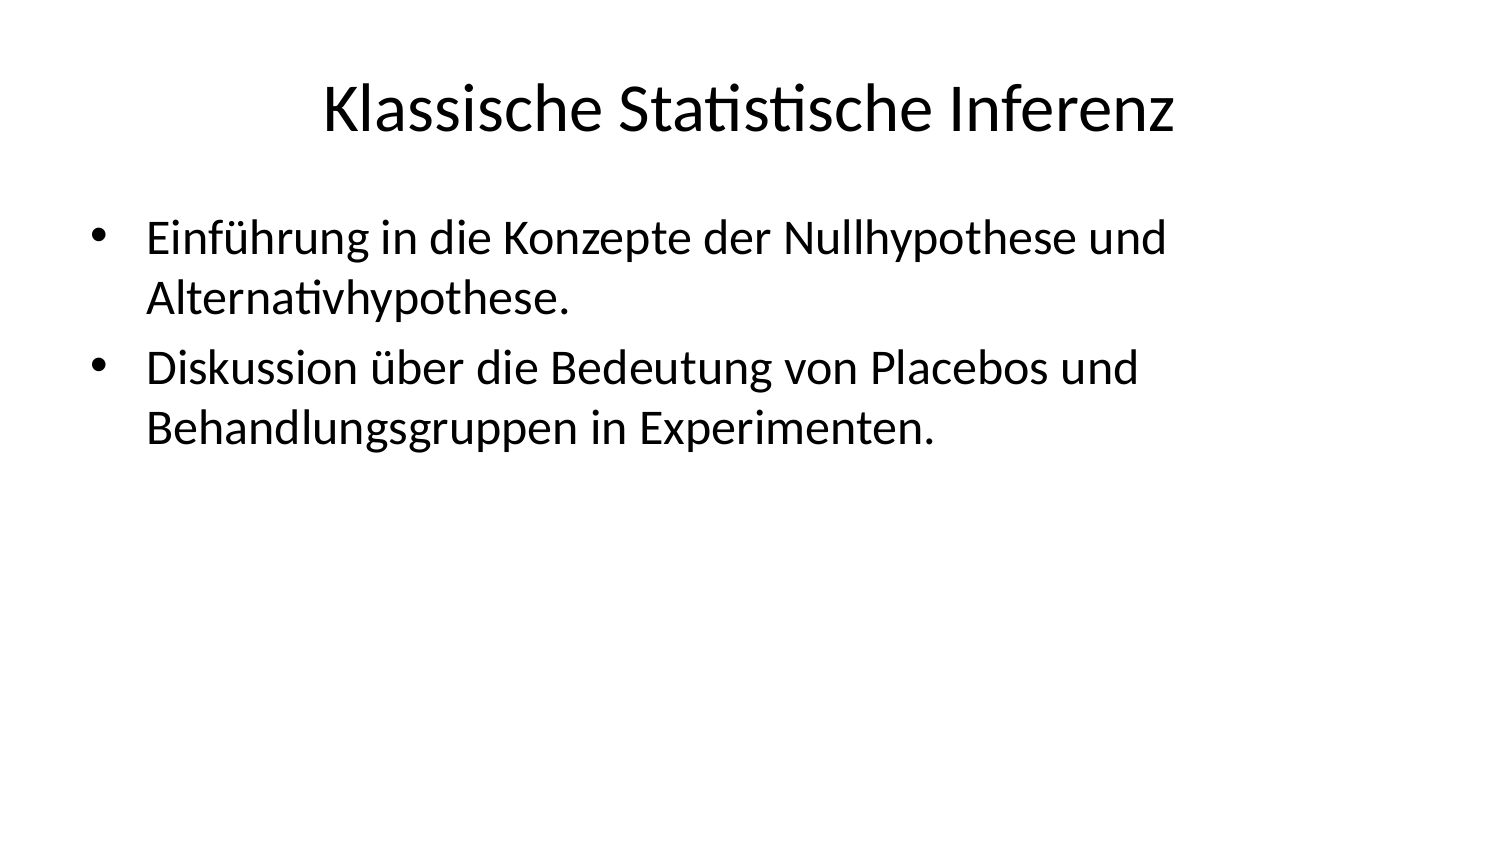

# Klassische Statistische Inferenz
Einführung in die Konzepte der Nullhypothese und Alternativhypothese.
Diskussion über die Bedeutung von Placebos und Behandlungsgruppen in Experimenten.